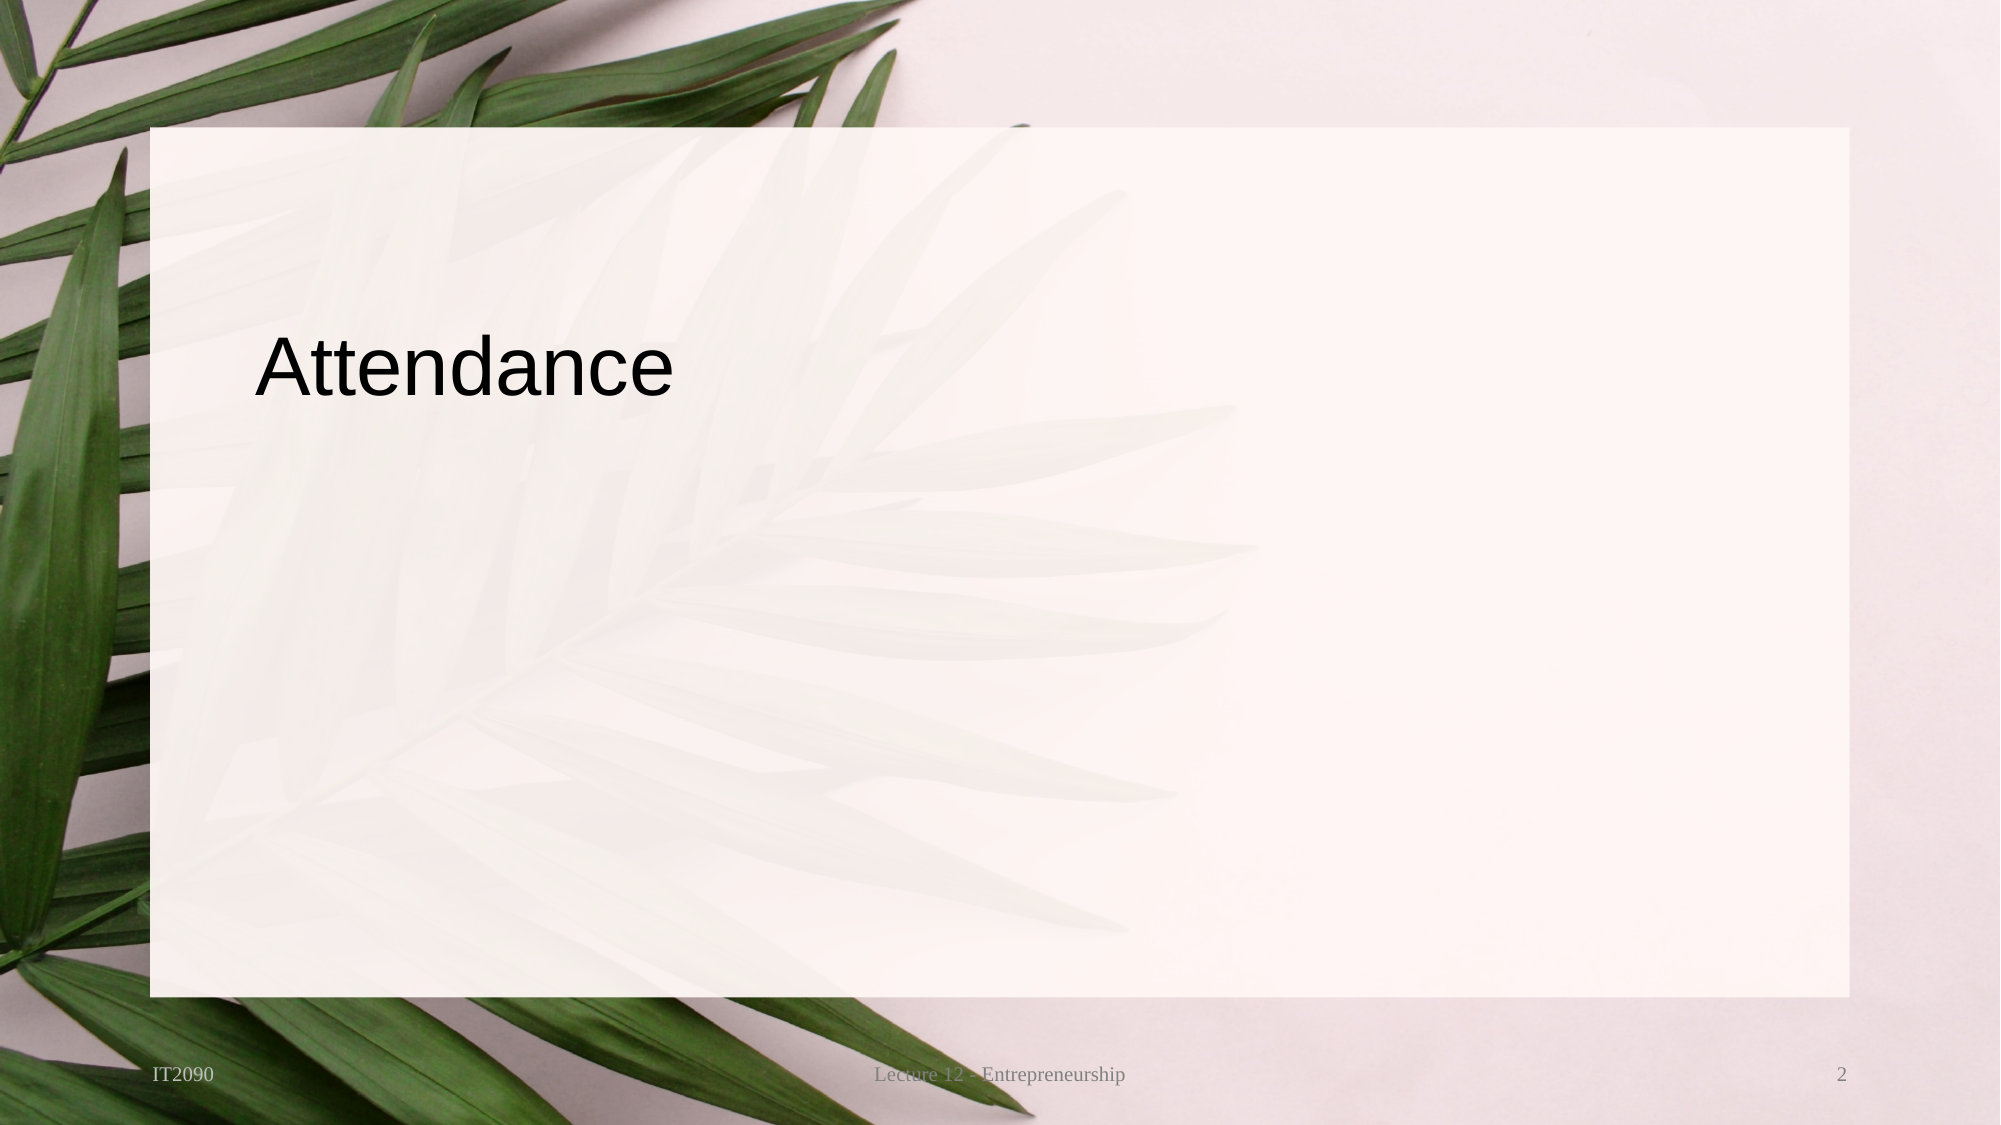

# Attendance
IT2090
Lecture 12 - Entrepreneurship
2